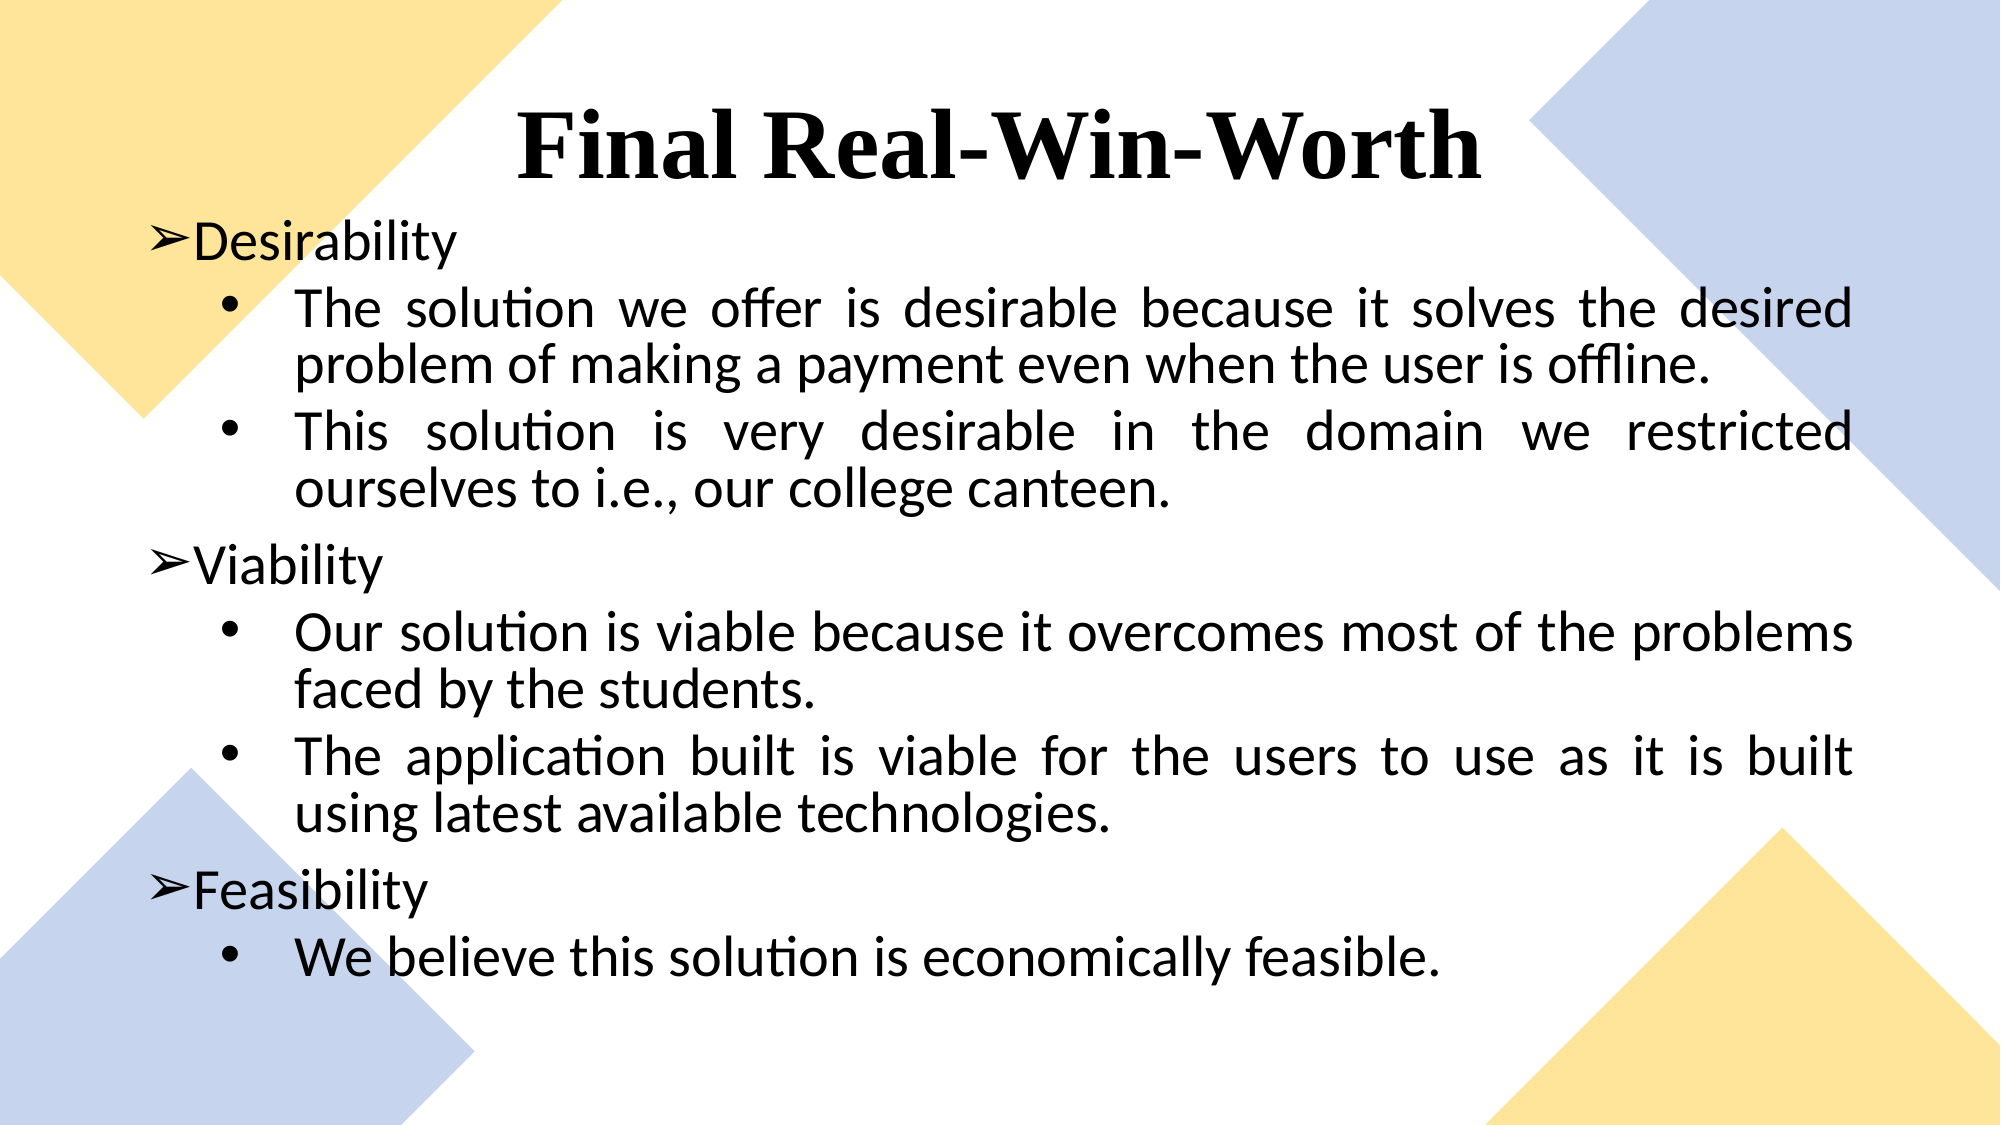

# Final Real-Win-Worth
Desirability
The solution we offer is desirable because it solves the desired problem of making a payment even when the user is offline.
This solution is very desirable in the domain we restricted ourselves to i.e., our college canteen.
Viability
Our solution is viable because it overcomes most of the problems faced by the students.
The application built is viable for the users to use as it is built using latest available technologies.
Feasibility
We believe this solution is economically feasible.